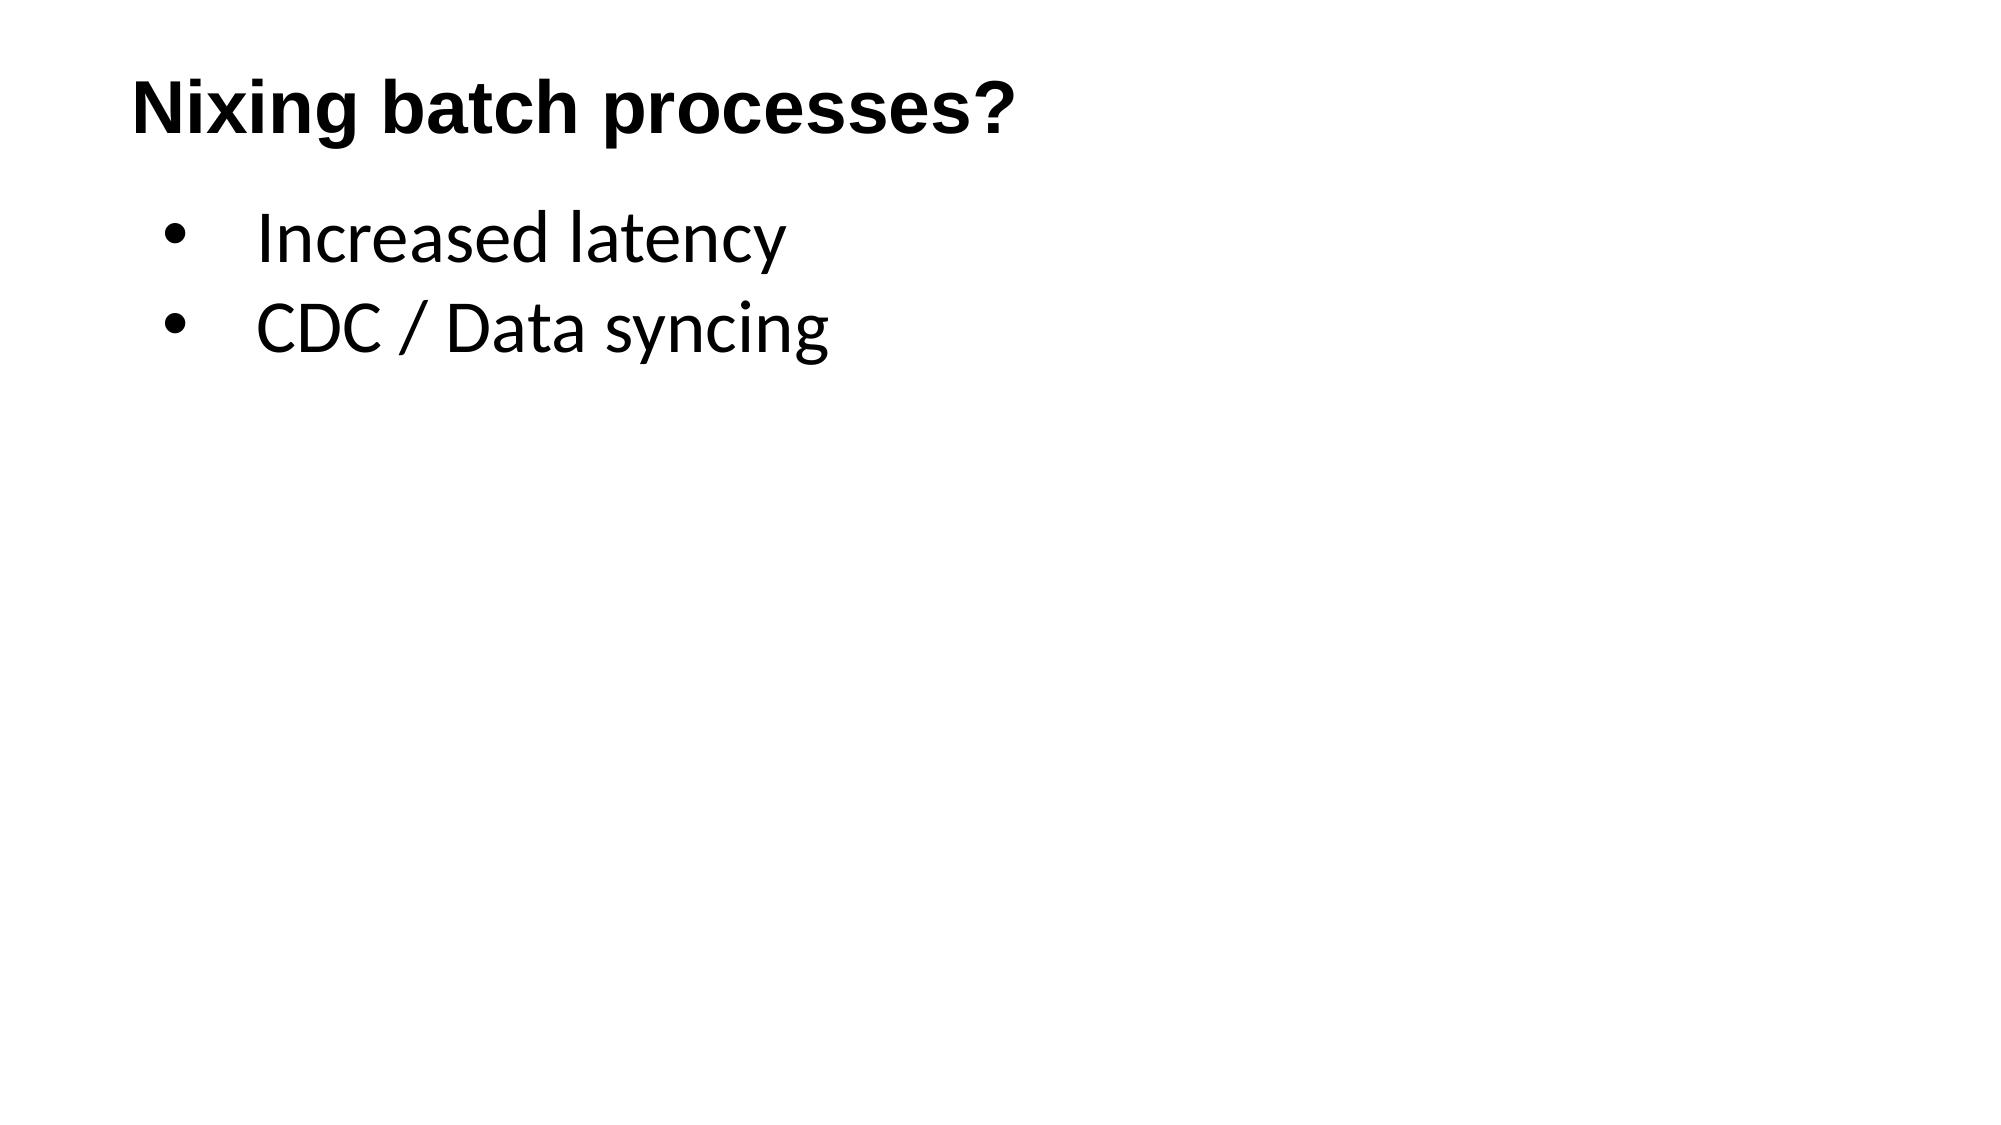

Nixing batch processes?
Increased latency
CDC / Data syncing